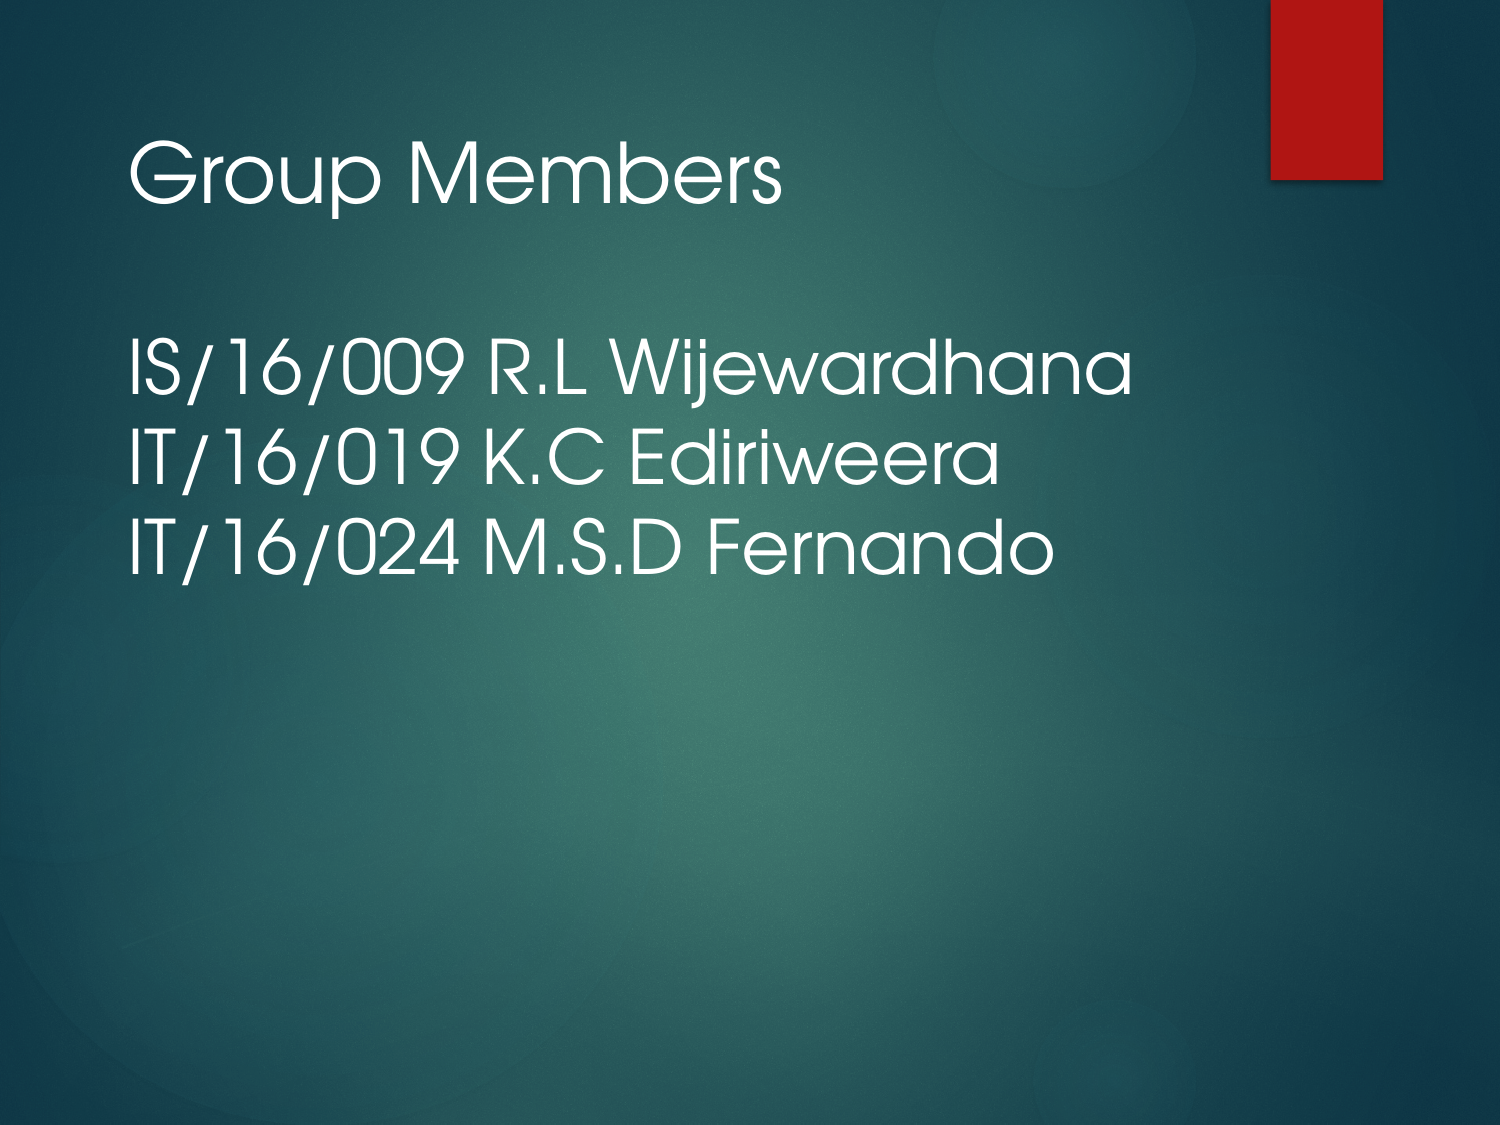

Group Members
IS/16/009 R.L Wijewardhana
IT/16/019 K.C Ediriweera
IT/16/024 M.S.D Fernando